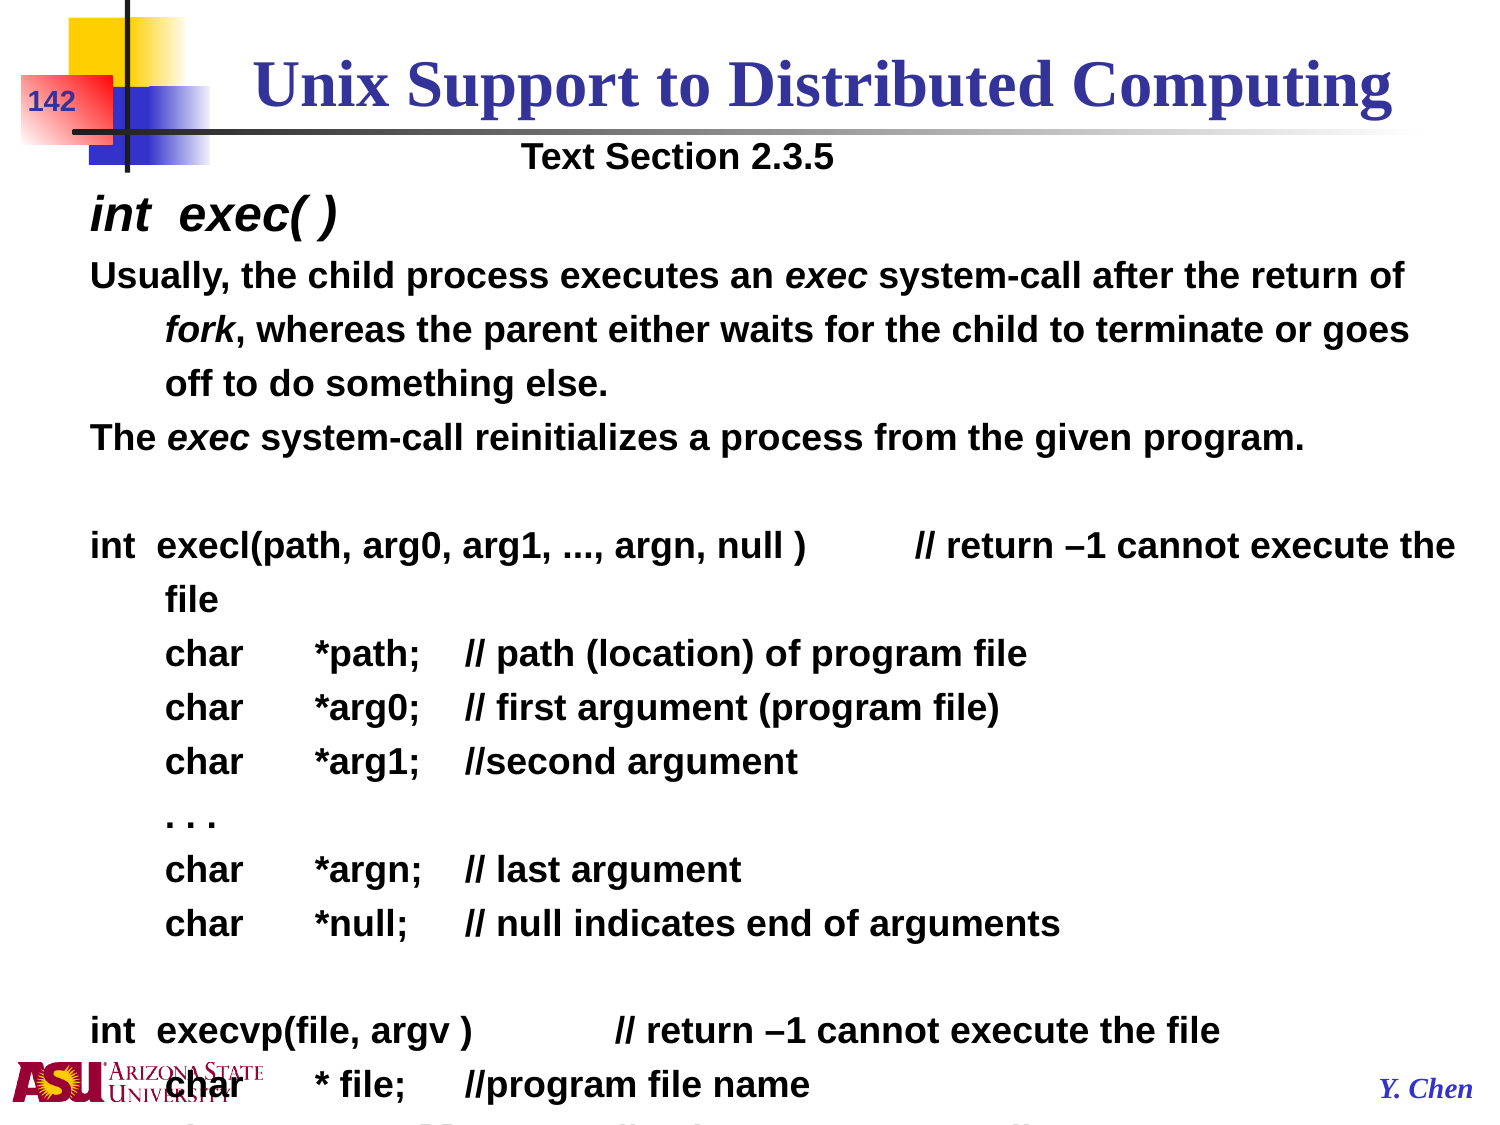

# Unix Support to Distributed Computing
142
Text Section 2.3.5
int  exec( )
Usually, the child process executes an exec system-call after the return of fork, whereas the parent either waits for the child to terminate or goes off to do something else.
The exec system-call reinitializes a process from the given program.

int  execl(path, arg0, arg1, ..., argn, null )	// return –1 cannot execute the file
	char	*path;	// path (location) of program file
char	*arg0;	// first argument (program file)
char	*arg1;	//second argument
. . .
char	*argn;	// last argument
char	*null;	// null indicates end of arguments

int  execvp(file, argv )	// return –1 cannot execute the file
char	* file;	//program file name
char	* argv[ ];	// pointer to argument list